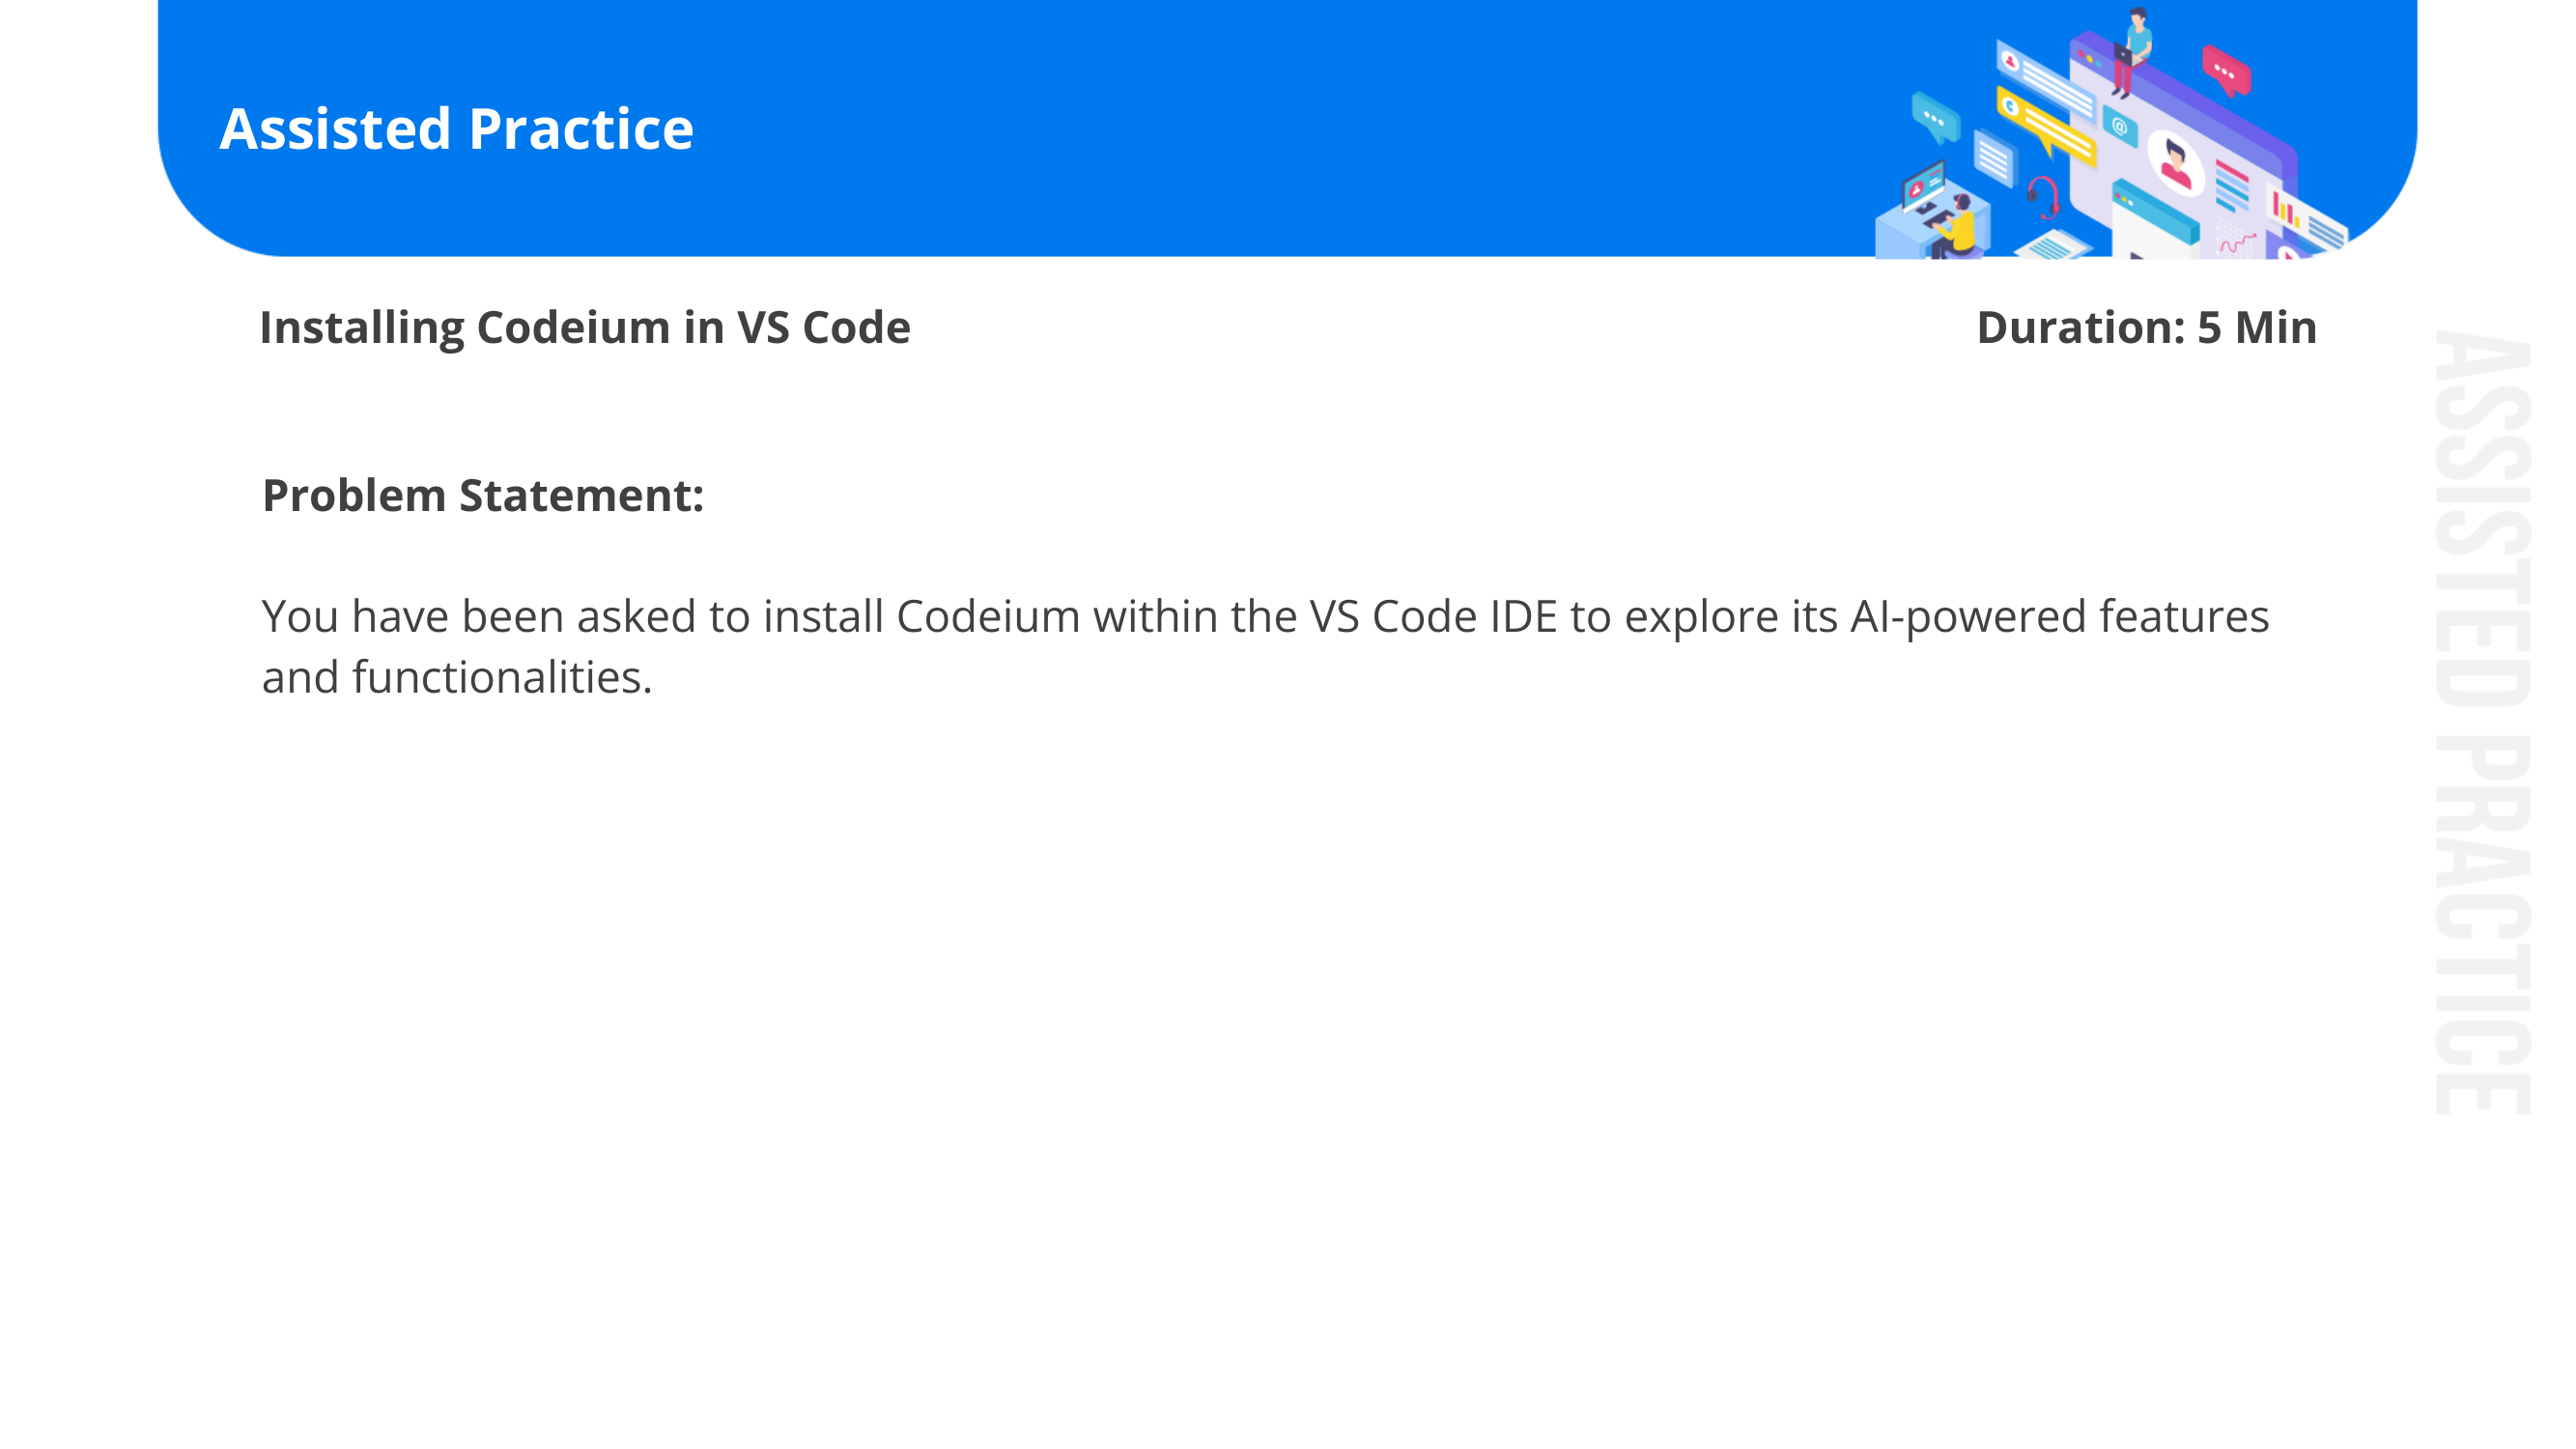

# Assisted Practice
Installing Codeium in VS Code                                                                                            Duration: 5 Min
Problem Statement:

You have been asked to install Codeium within the VS Code IDE to explore its AI-powered features and functionalities.